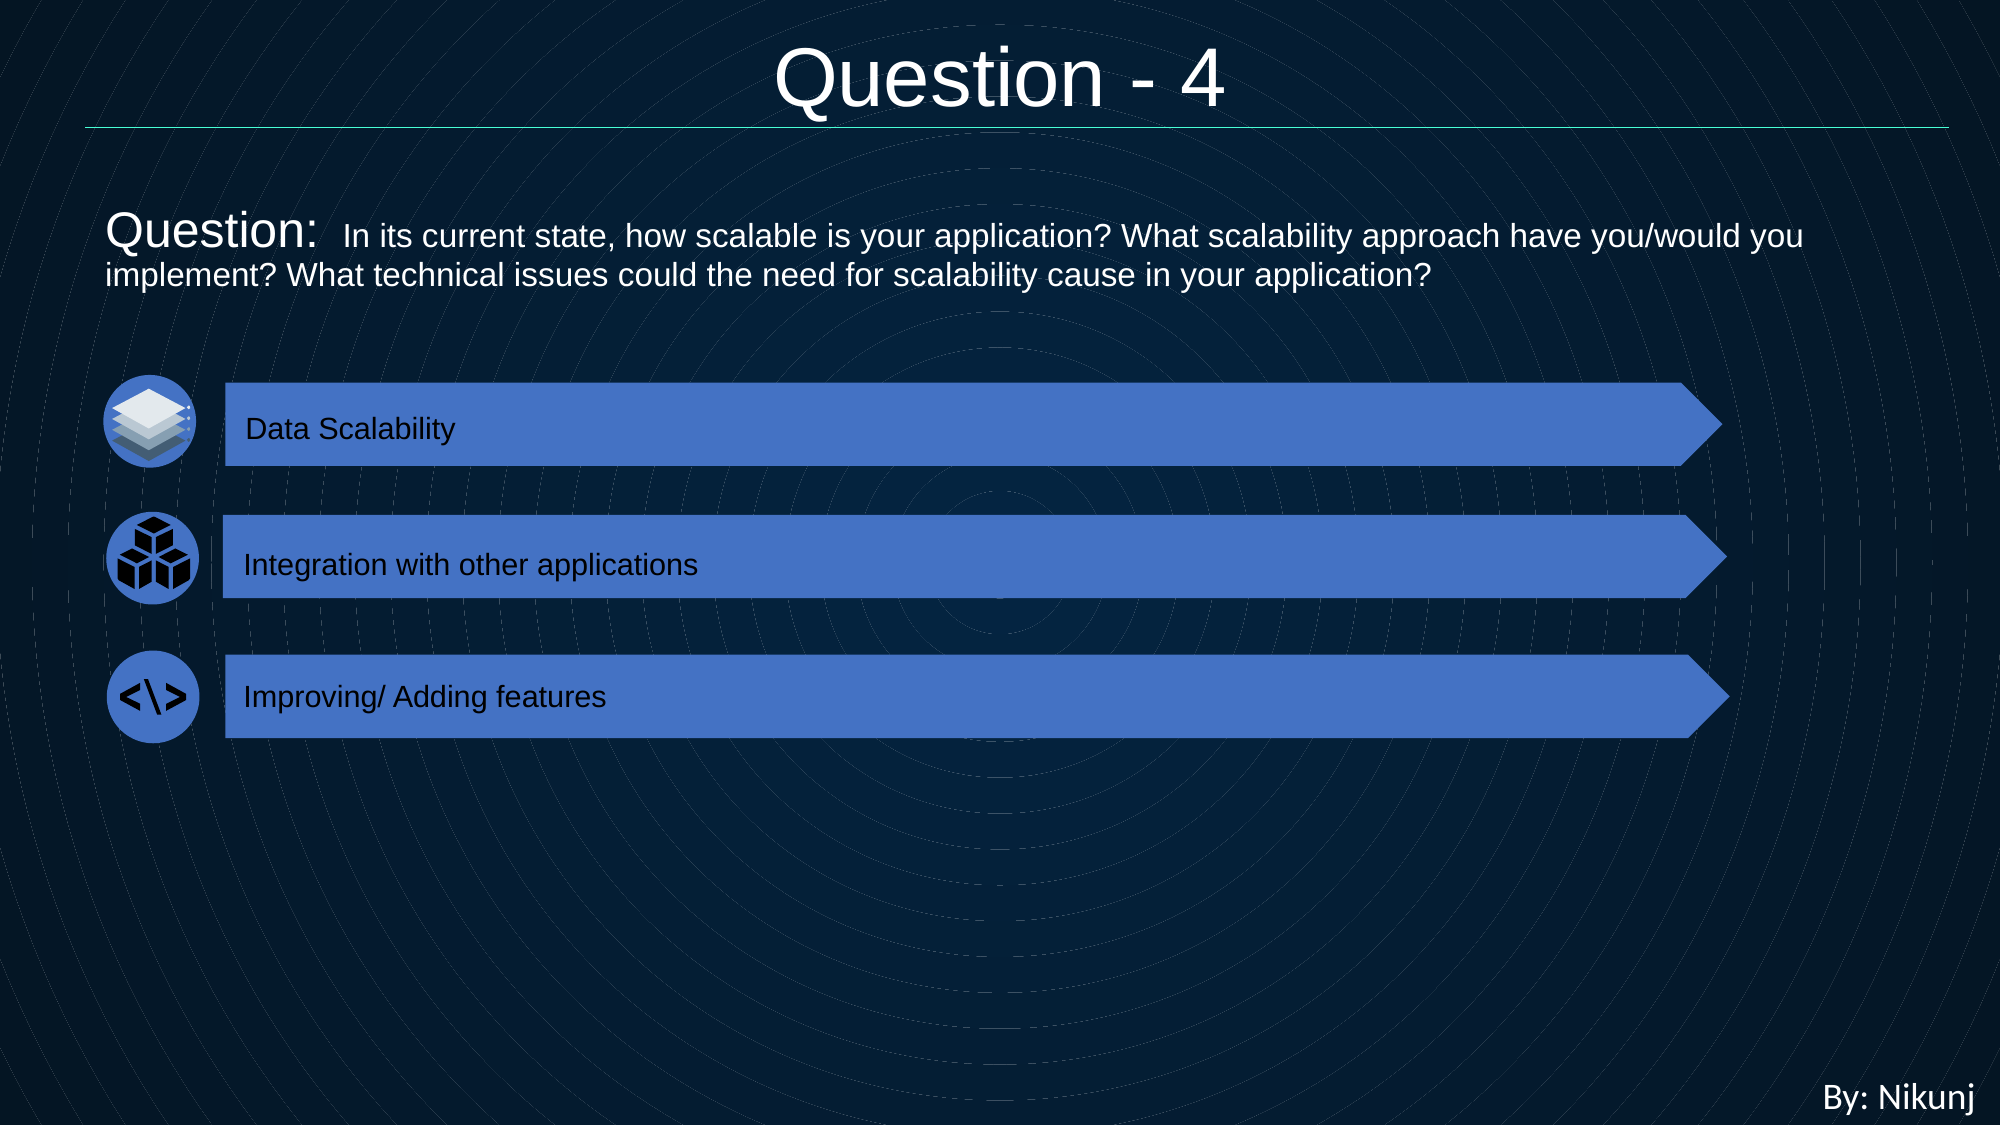

# Question - 4
Question:  In its current state, how scalable is your application? What scalability approach have you/would you implement? What technical issues could the need for scalability cause in your application?

Data Scalability

Integration with other applications

Improving/ Adding features

By: Nikunj